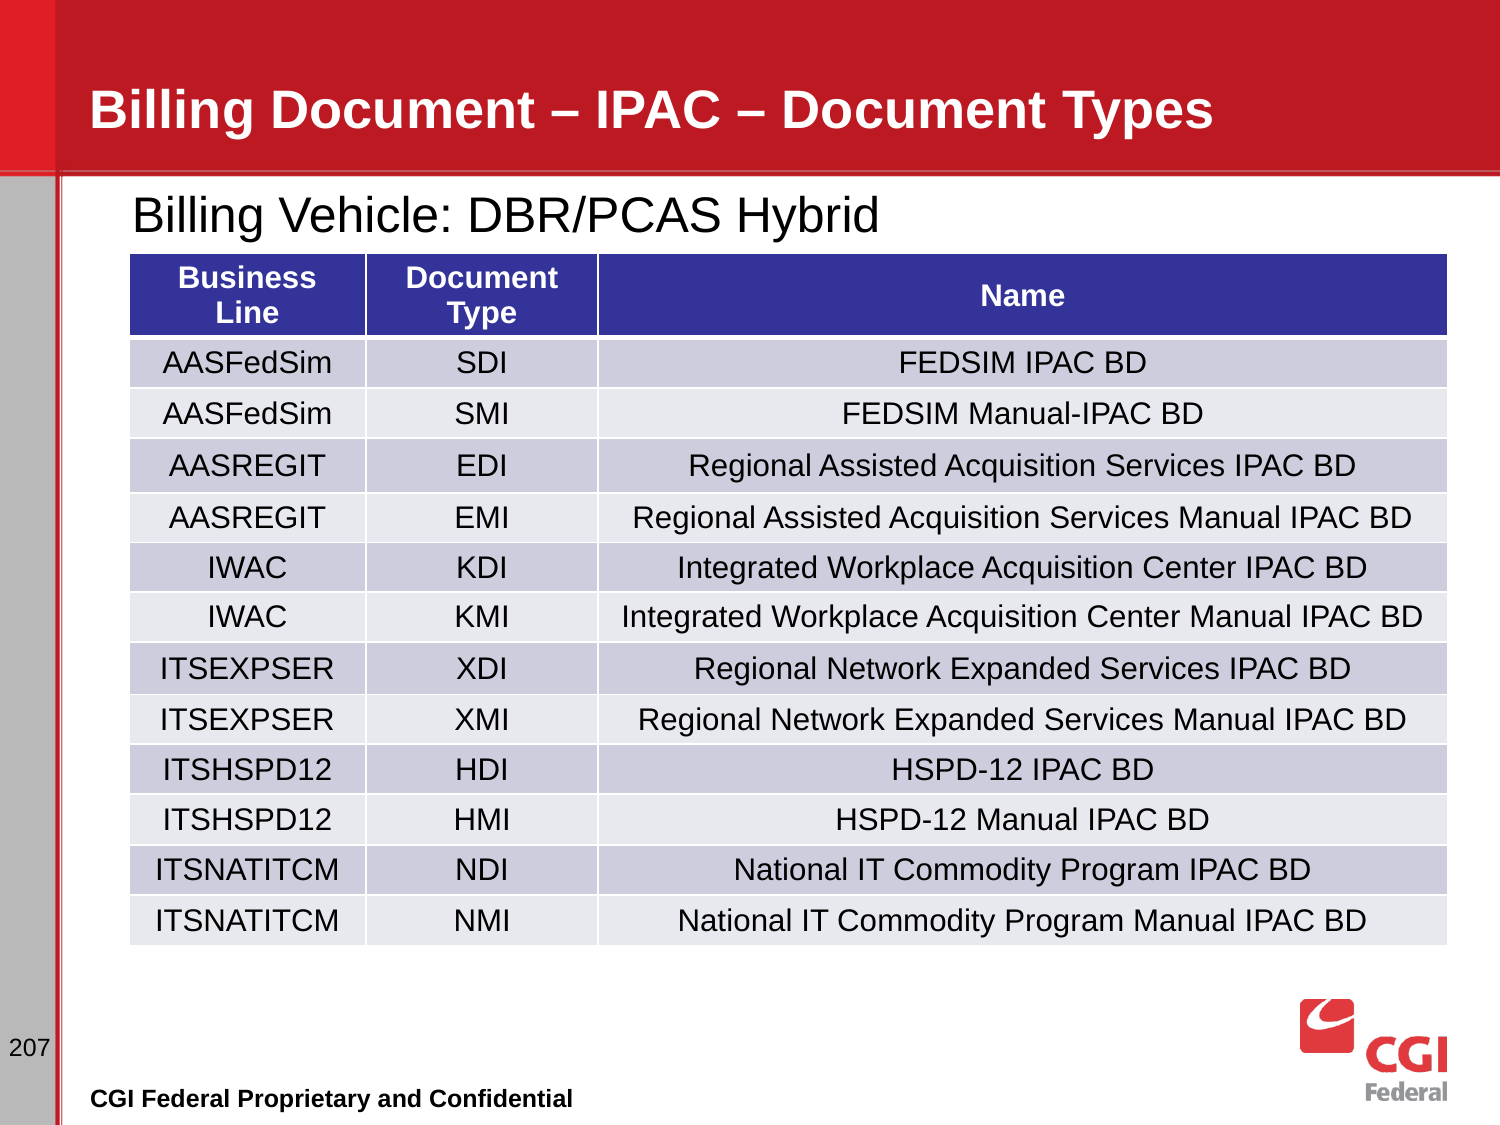

# Billing Document – IPAC – Document Types
Billing Vehicle: DBR/PCAS Hybrid

| Business Line | Document Type | Name |
| --- | --- | --- |
| AASFedSim | SDI | FEDSIM IPAC BD |
| AASFedSim | SMI | FEDSIM Manual-IPAC BD |
| AASREGIT | EDI | Regional Assisted Acquisition Services IPAC BD |
| AASREGIT | EMI | Regional Assisted Acquisition Services Manual IPAC BD |
| IWAC | KDI | Integrated Workplace Acquisition Center IPAC BD |
| IWAC | KMI | Integrated Workplace Acquisition Center Manual IPAC BD |
| ITSEXPSER | XDI | Regional Network Expanded Services IPAC BD |
| ITSEXPSER | XMI | Regional Network Expanded Services Manual IPAC BD |
| ITSHSPD12 | HDI | HSPD-12 IPAC BD |
| ITSHSPD12 | HMI | HSPD-12 Manual IPAC BD |
| ITSNATITCM | NDI | National IT Commodity Program IPAC BD |
| ITSNATITCM | NMI | National IT Commodity Program Manual IPAC BD |
207
CGI Federal Proprietary and Confidential